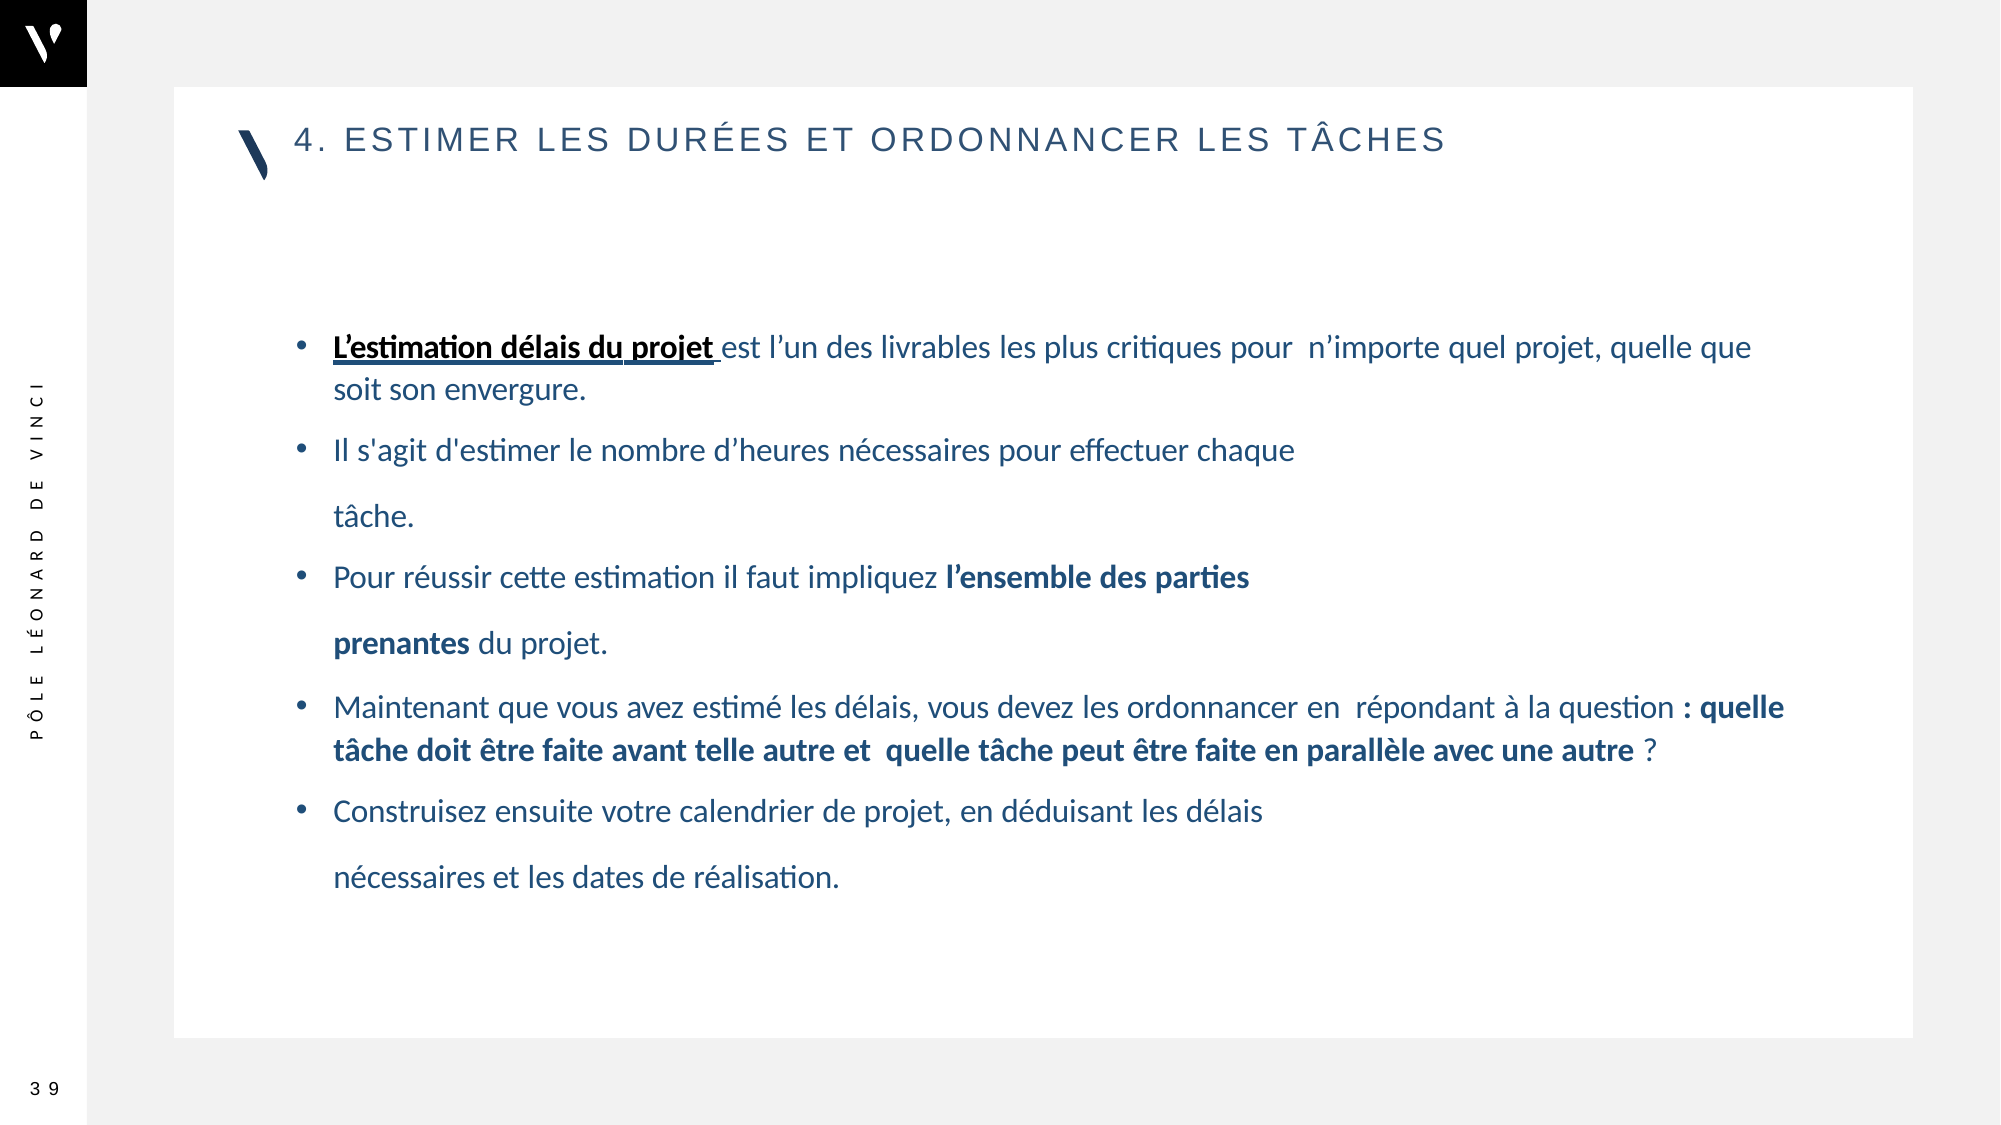

# 4. Estimer les durées et ordonnancer les tâches
L’estimation délais du projet est l’un des livrables les plus critiques pour  n’importe quel projet, quelle que soit son envergure.
Il s'agit d'estimer le nombre d’heures nécessaires pour effectuer chaque
tâche.
Pour réussir cette estimation il faut impliquez l’ensemble des parties
prenantes du projet.
Maintenant que vous avez estimé les délais, vous devez les ordonnancer en  répondant à la question : quelle tâche doit être faite avant telle autre et  quelle tâche peut être faite en parallèle avec une autre ?
Construisez ensuite votre calendrier de projet, en déduisant les délais
nécessaires et les dates de réalisation.

39